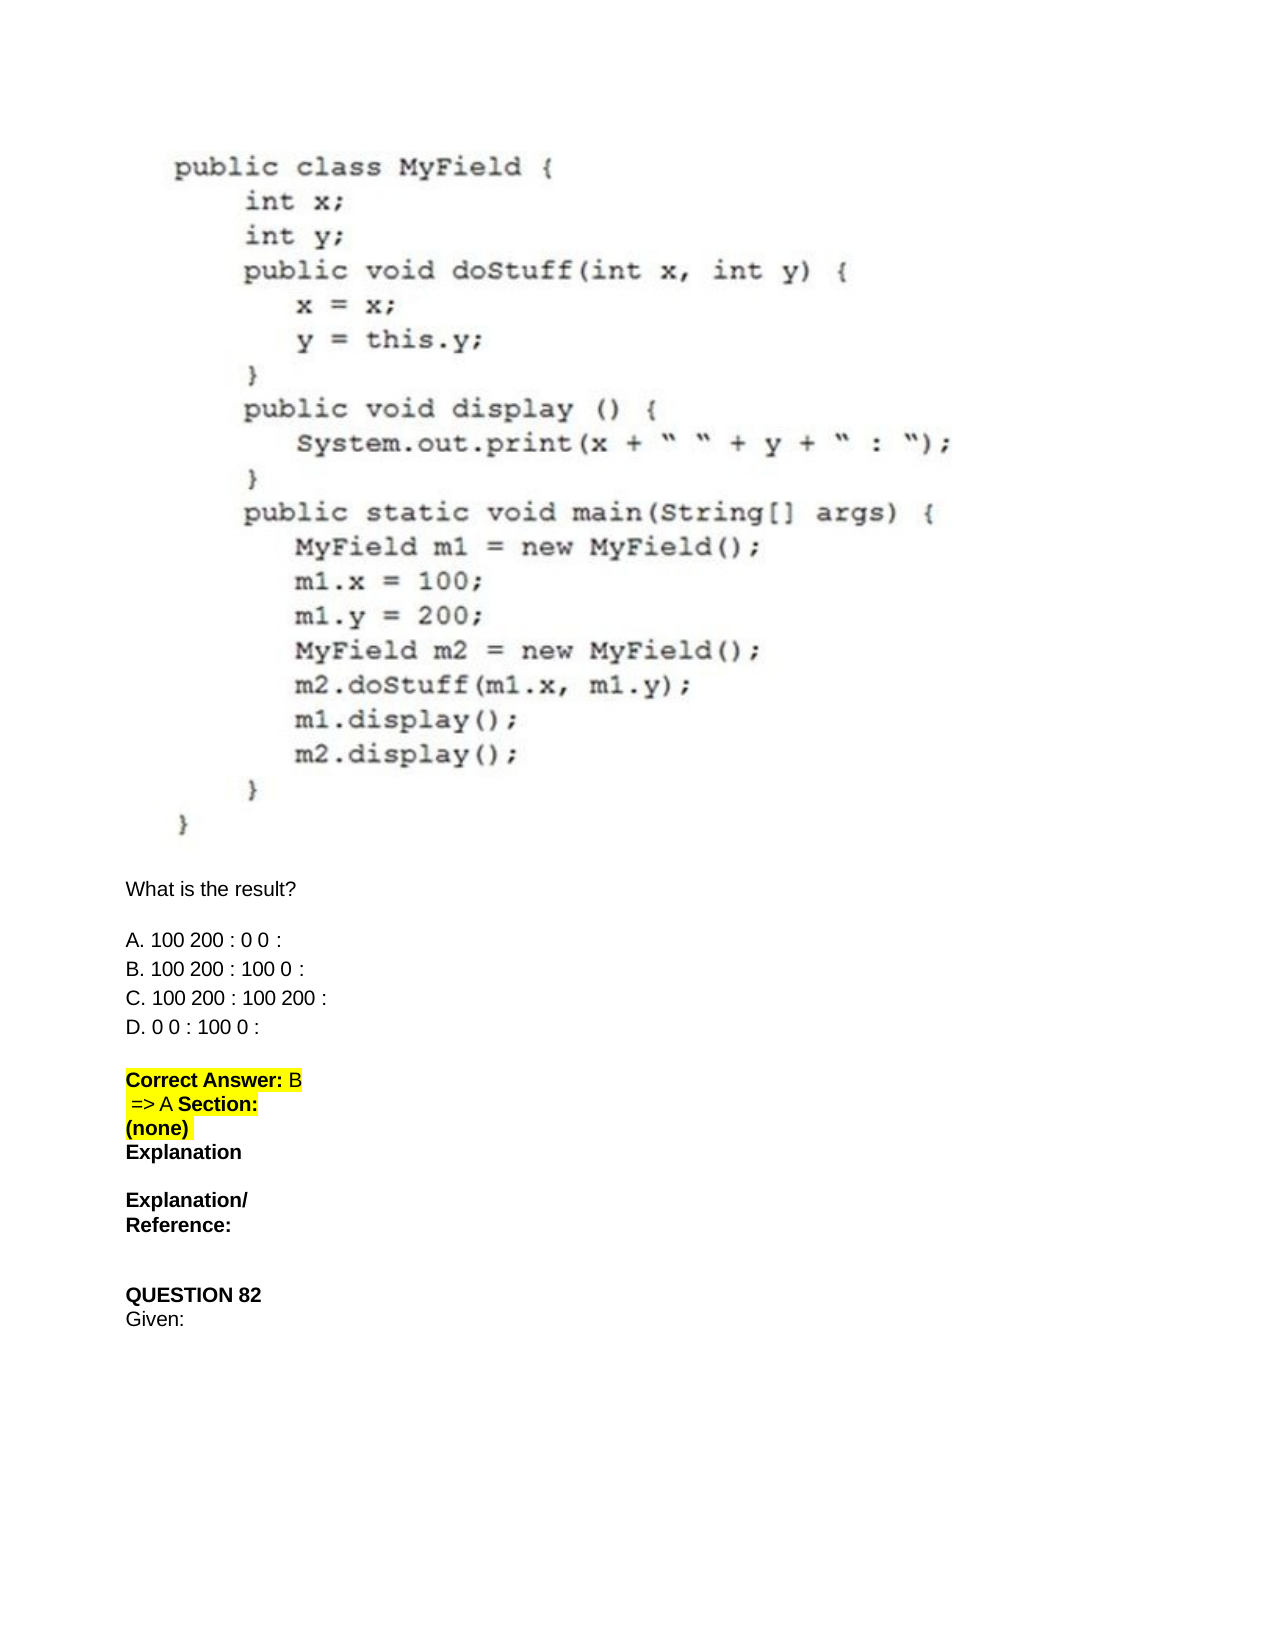

What is the result?

A. 100 200 : 0 0 :
B. 100 200 : 100 0 :
C. 100 200 : 100 200 :
D. 0 0 : 100 0 :

Correct Answer: B  => A Section: (none)  Explanation

Explanation/Reference:

QUESTION 82
Given: